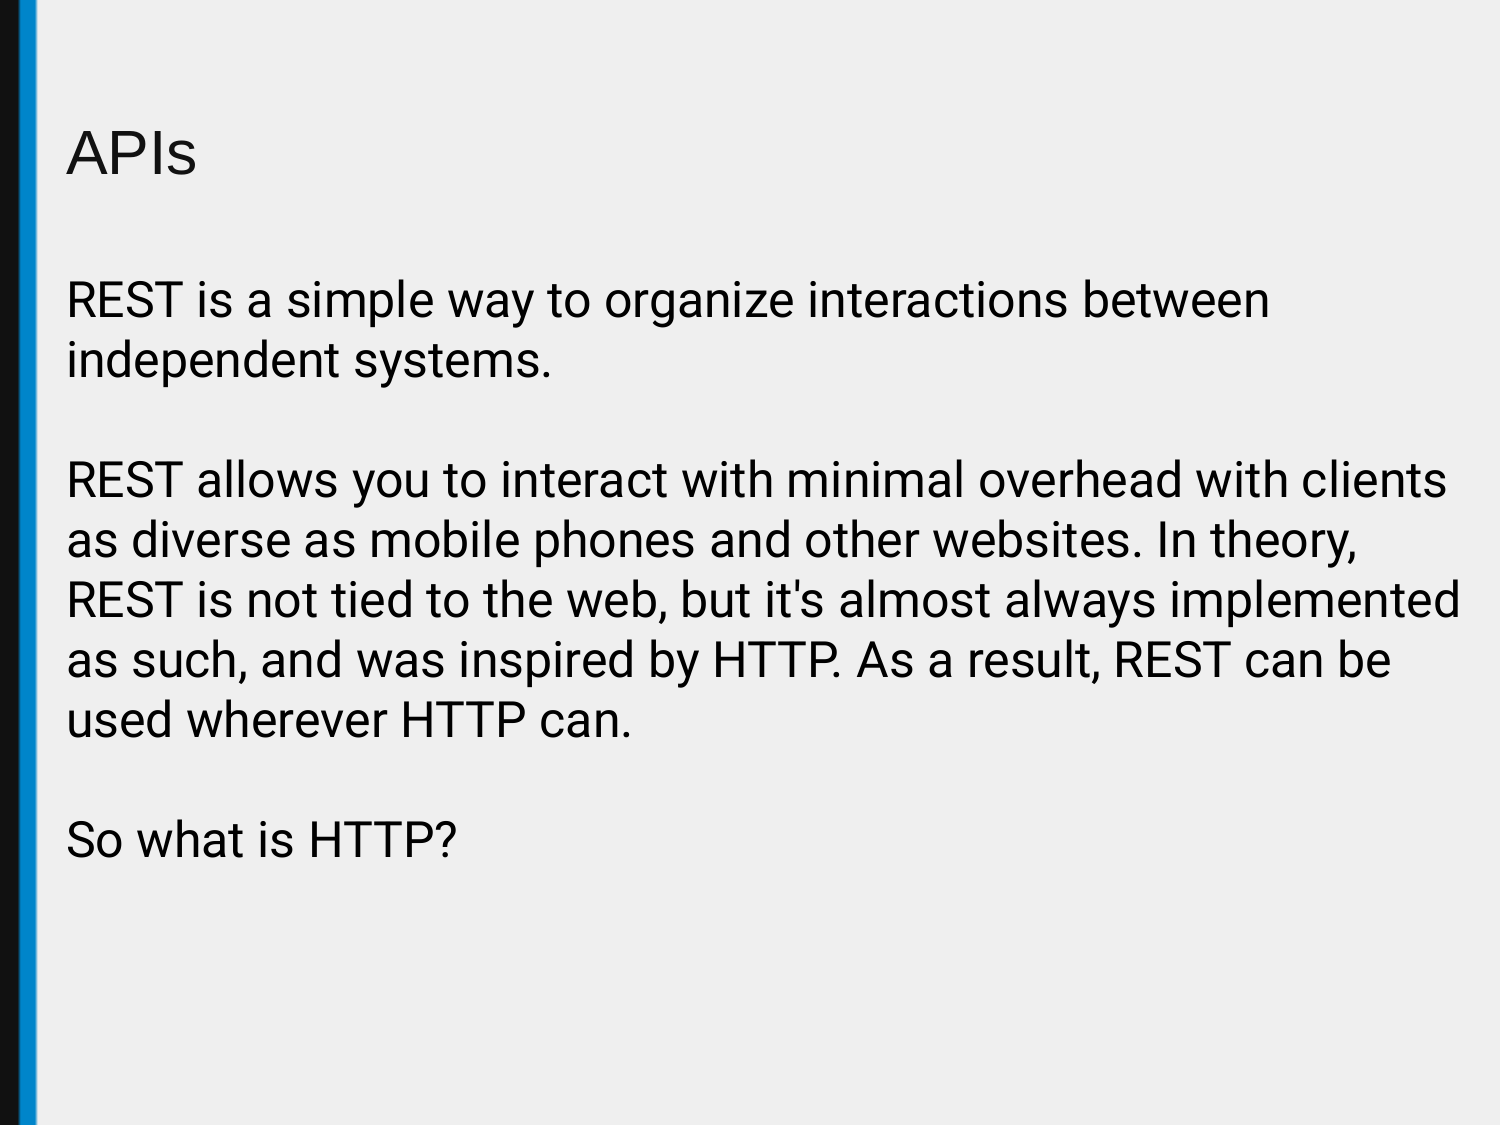

# APIs
REST is a simple way to organize interactions between independent systems.

REST allows you to interact with minimal overhead with clients as diverse as mobile phones and other websites. In theory, REST is not tied to the web, but it's almost always implemented as such, and was inspired by HTTP. As a result, REST can be used wherever HTTP can.

So what is HTTP?